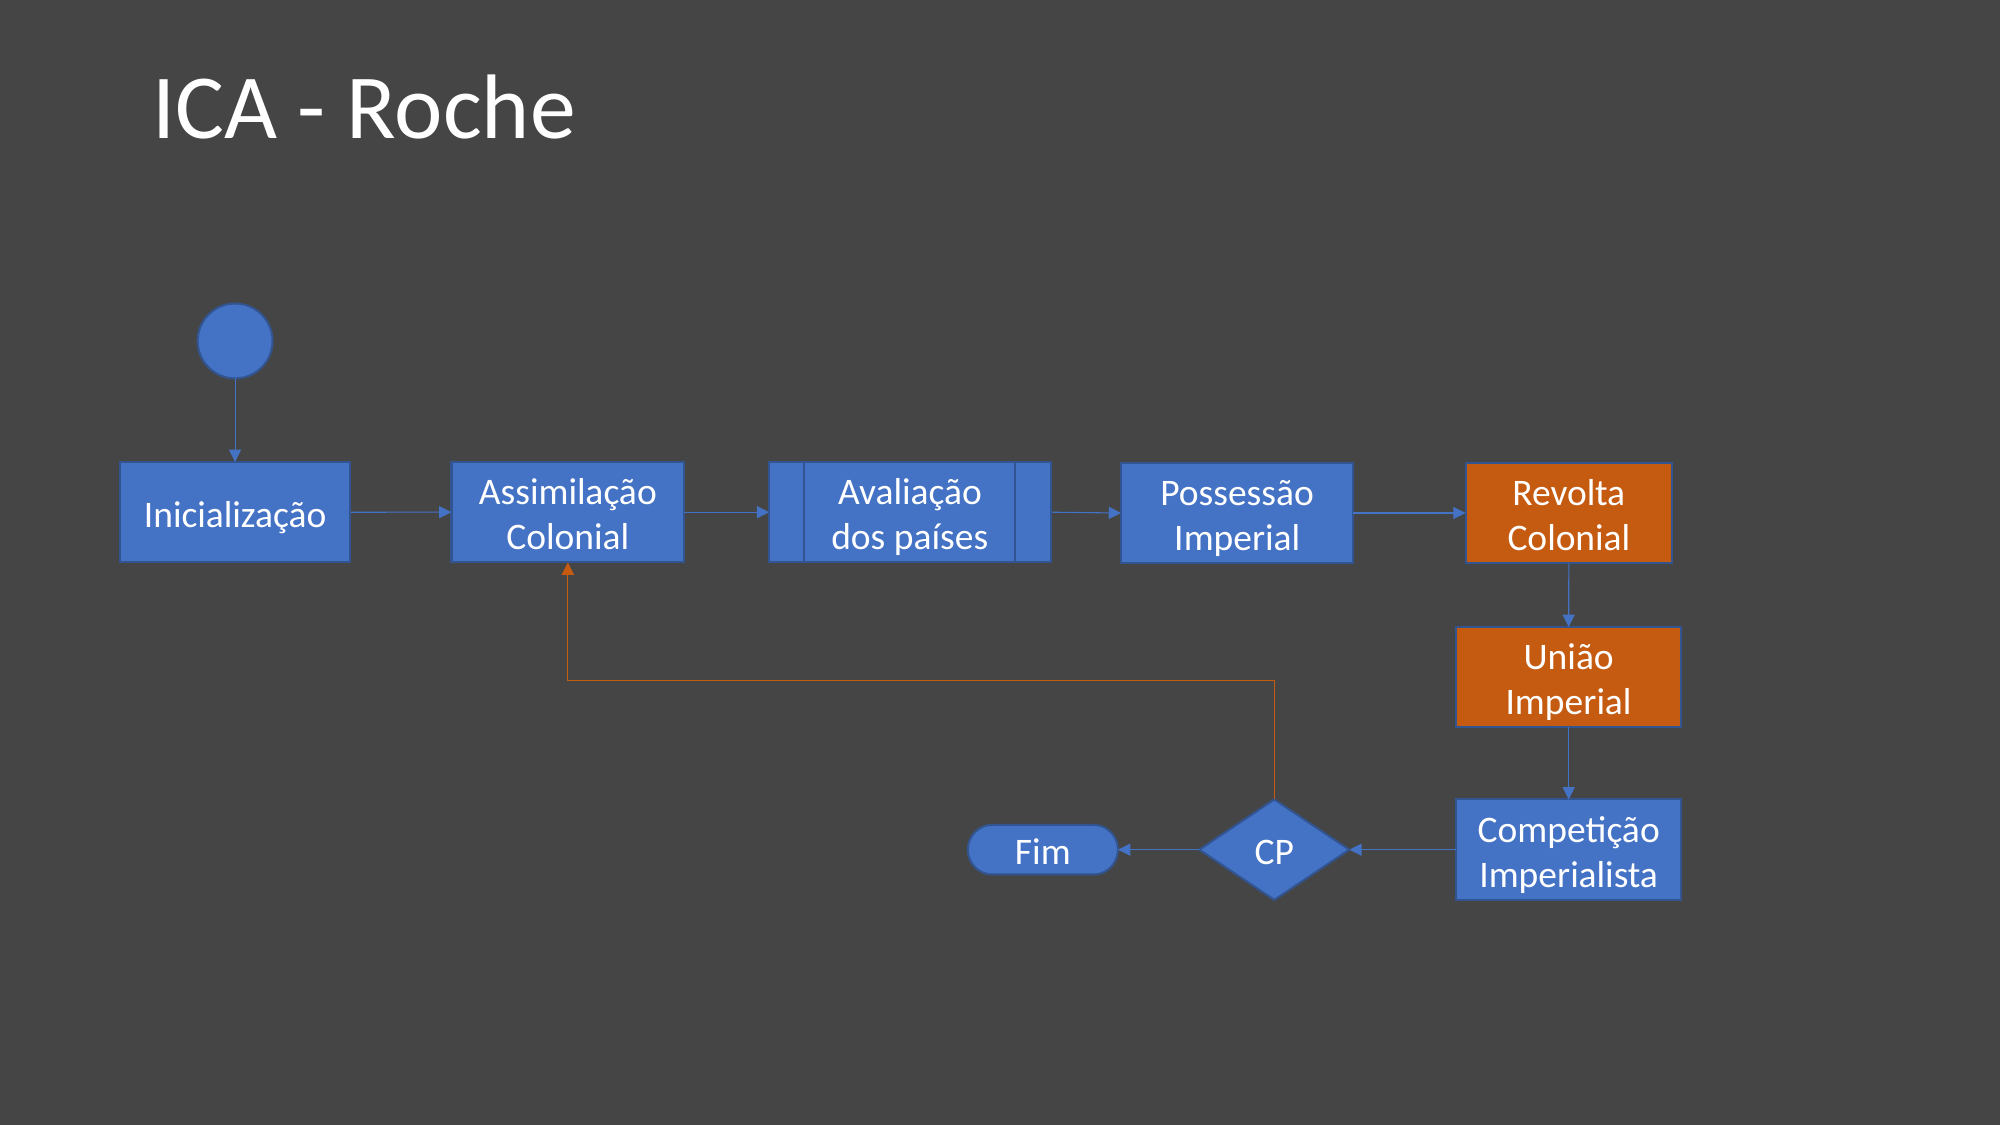

# ICA - Roche

Avaliação dos países
Inicialização
Assimilação Colonial
Possessão Imperial
Revolta Colonial
União Imperial
CP
Competição Imperialista
Fim